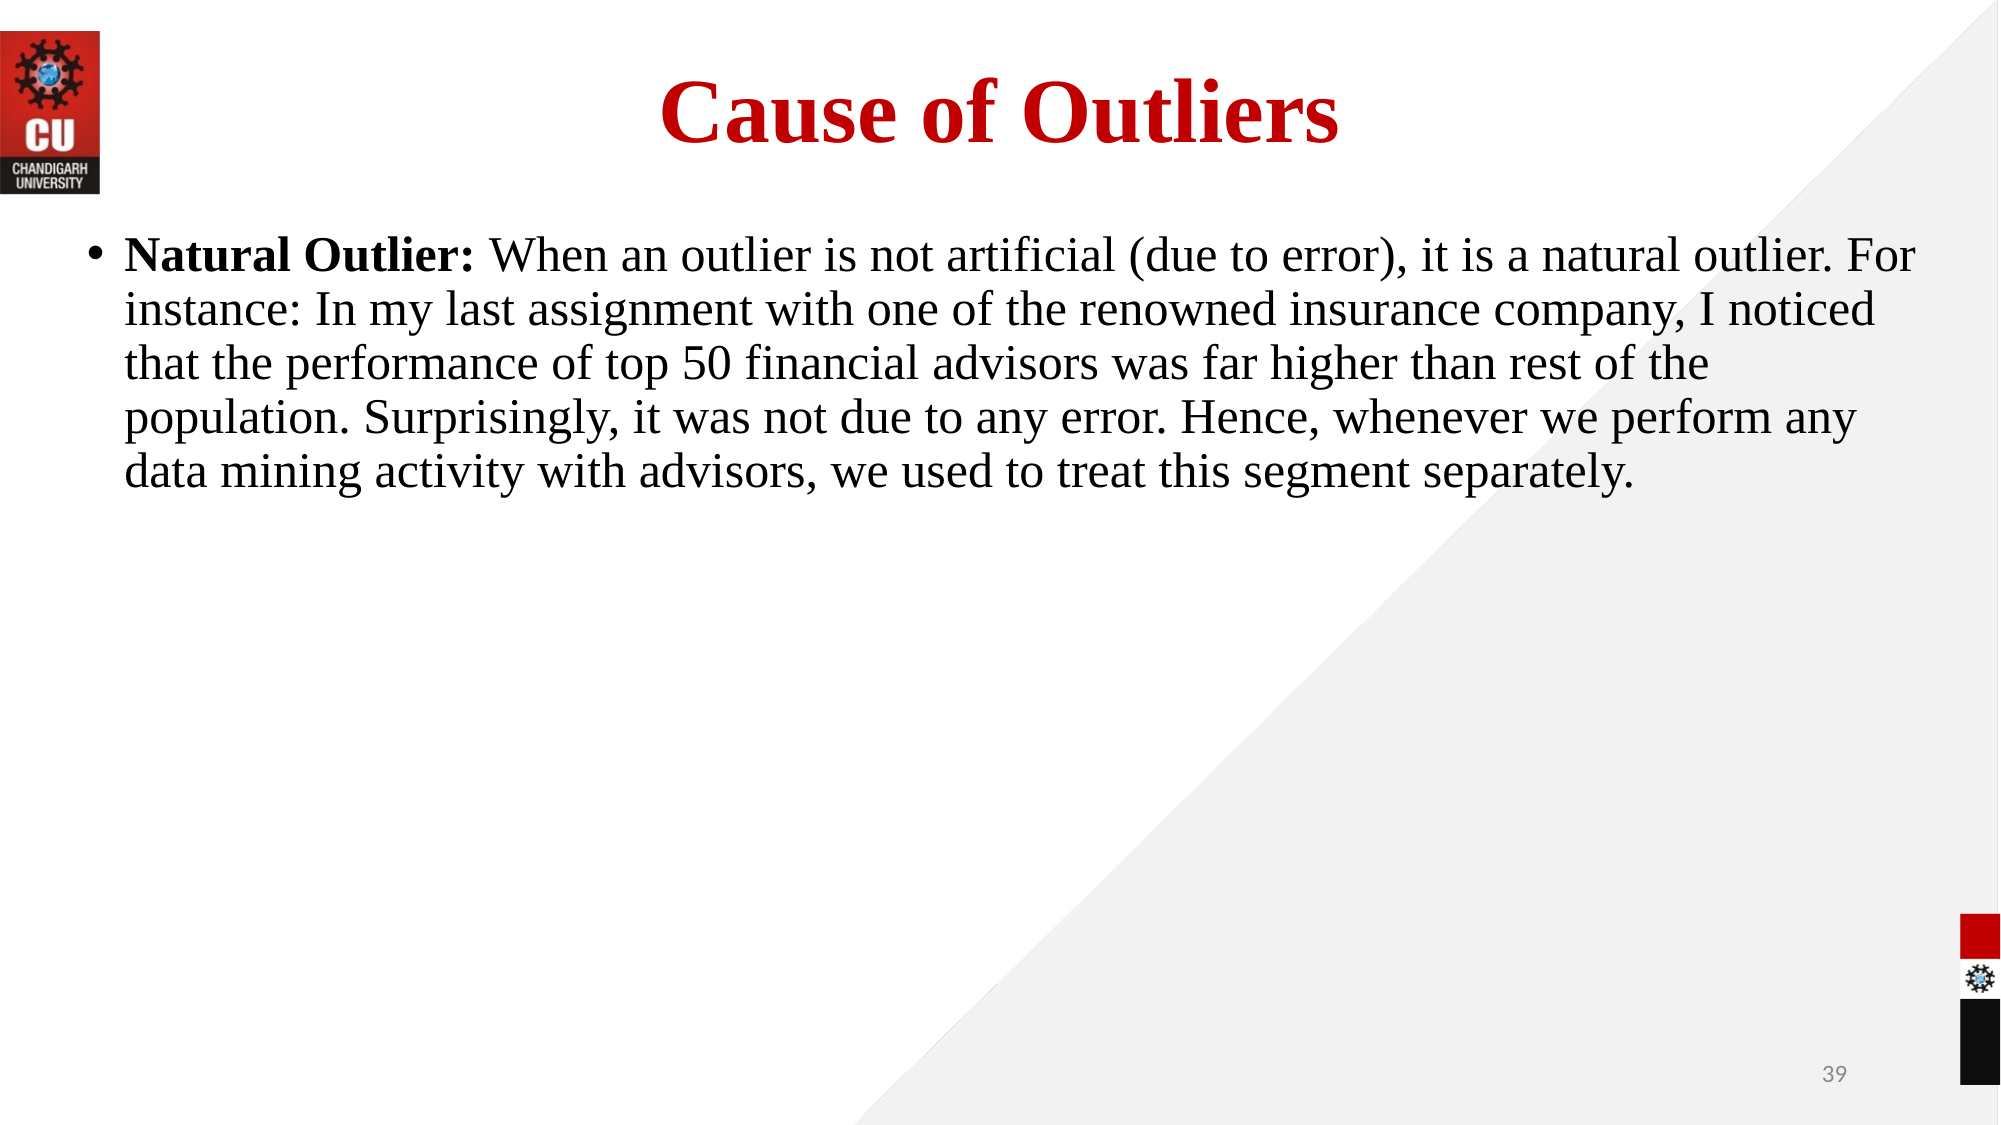

# Cause of Outliers
Natural Outlier: When an outlier is not artificial (due to error), it is a natural outlier. For instance: In my last assignment with one of the renowned insurance company, I noticed that the performance of top 50 financial advisors was far higher than rest of the population. Surprisingly, it was not due to any error. Hence, whenever we perform any data mining activity with advisors, we used to treat this segment separately.
39